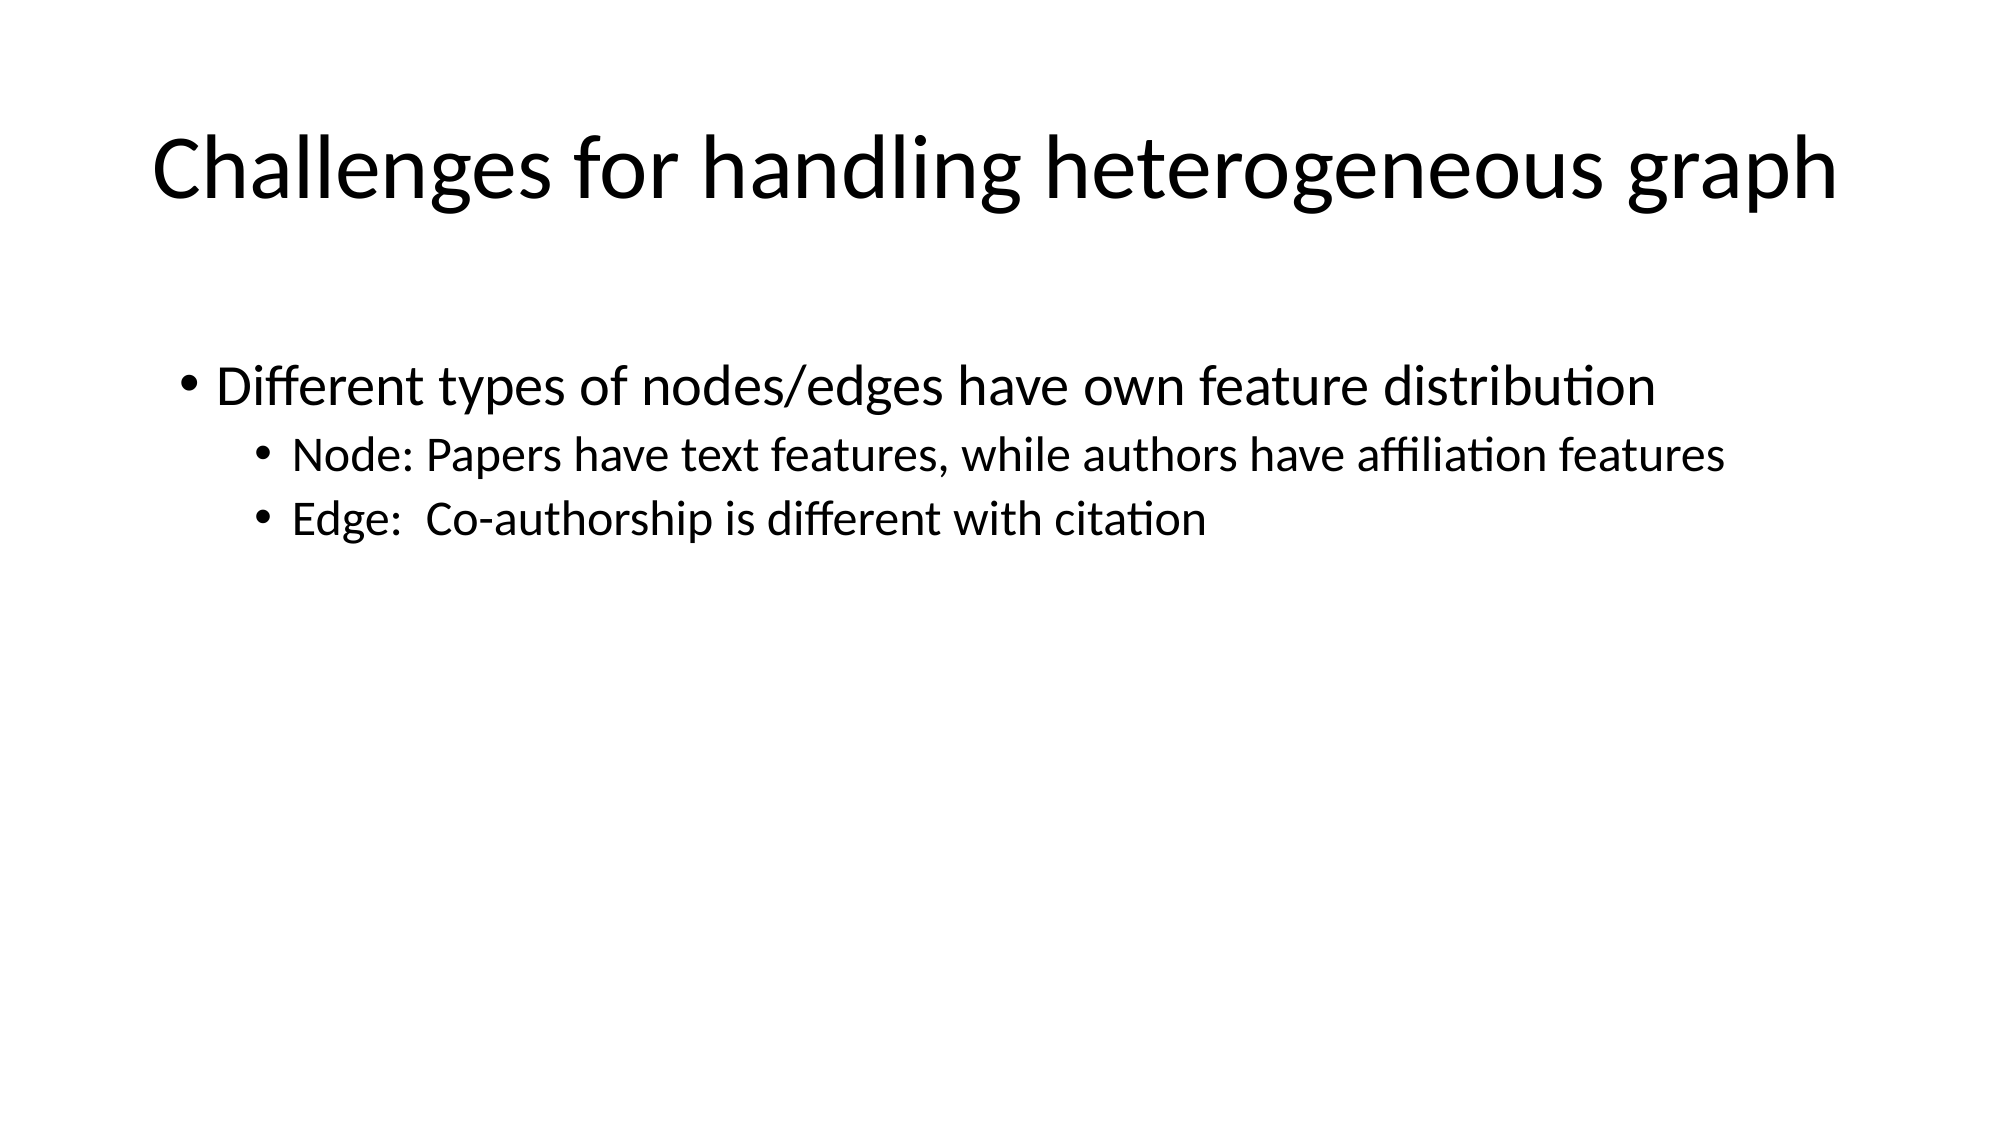

# Challenges for handling heterogeneous graph
Different types of nodes/edges have own feature distribution
Node: Papers have text features, while authors have affiliation features
Edge:  Co-authorship is different with citation